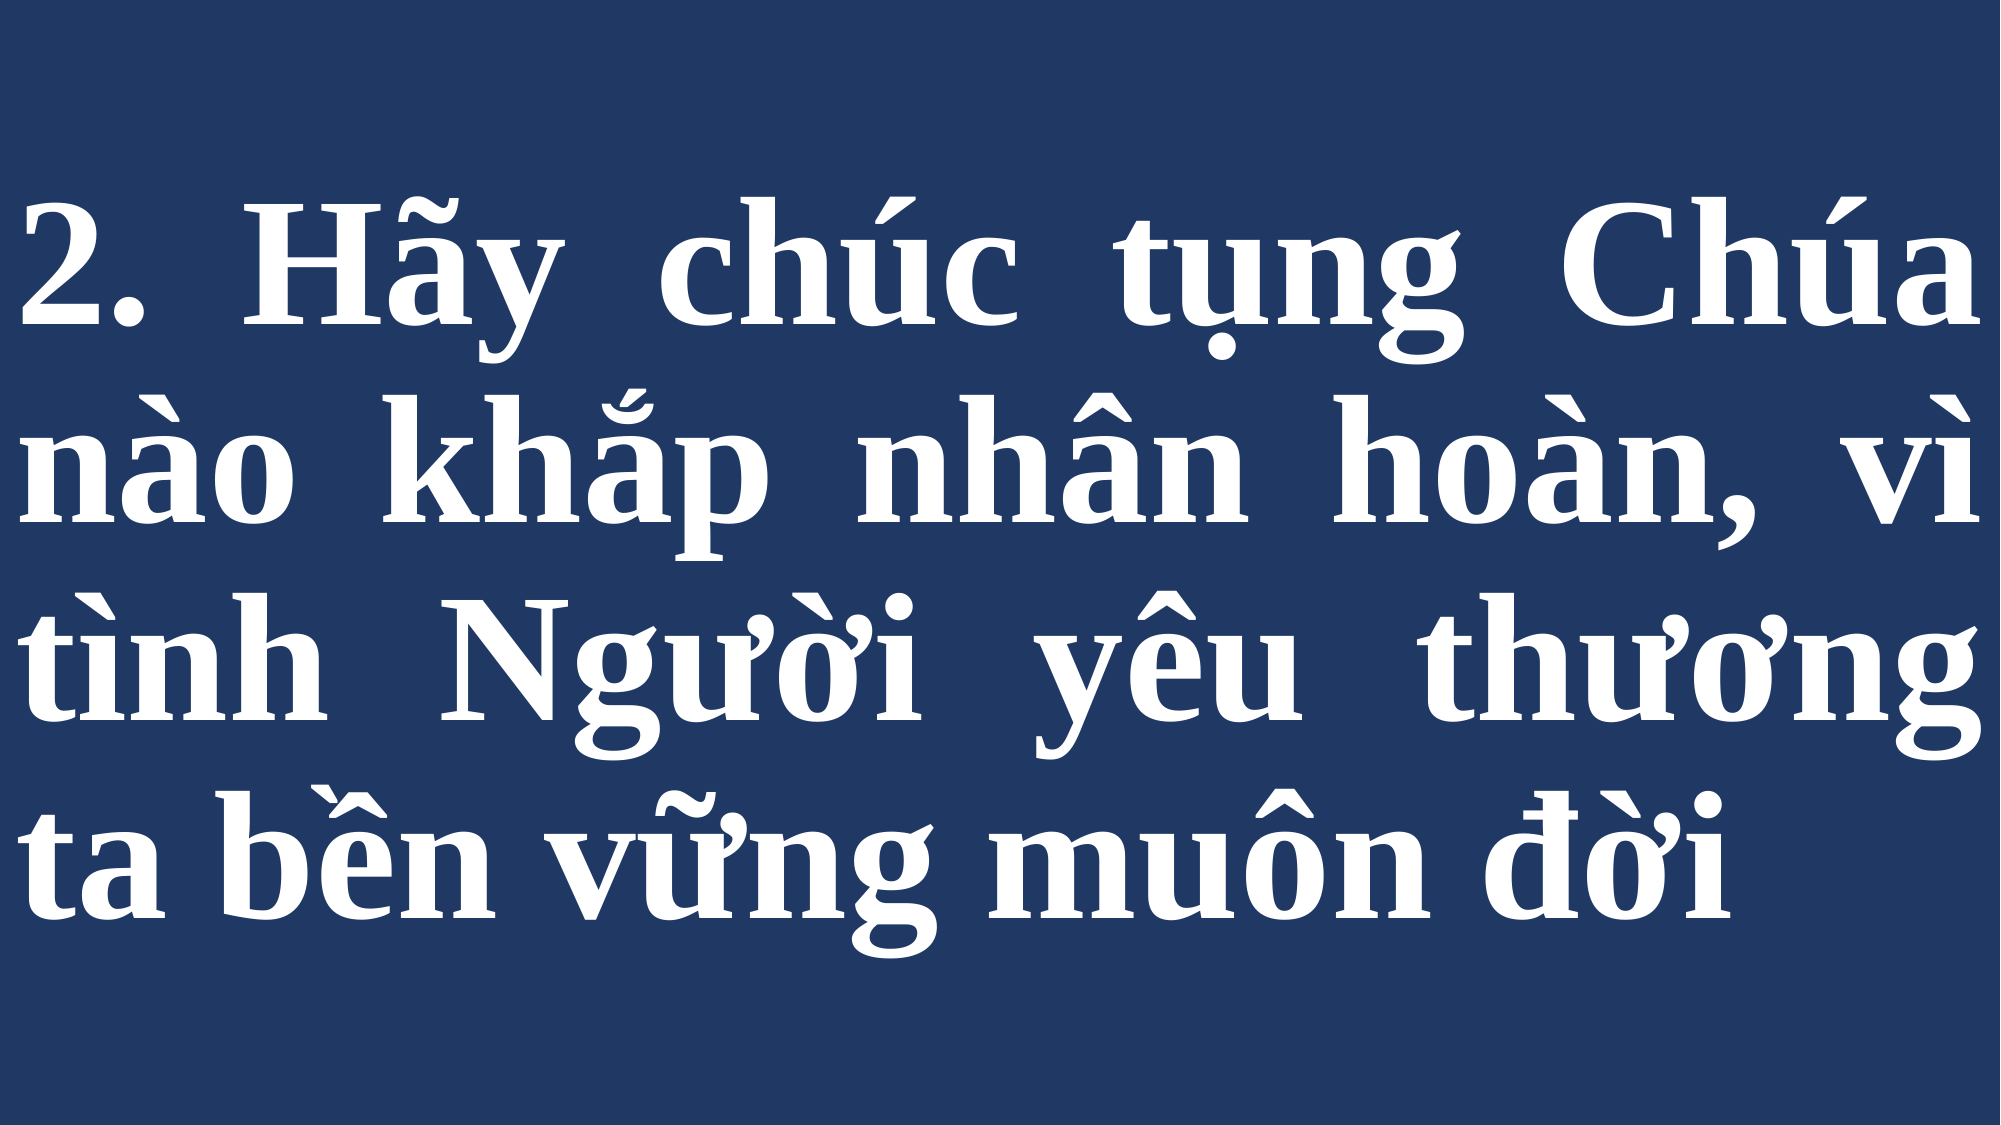

# 2. Hãy chúc tụng Chúa nào khắp nhân hoàn, vì tình Người yêu thương ta bền vững muôn đời